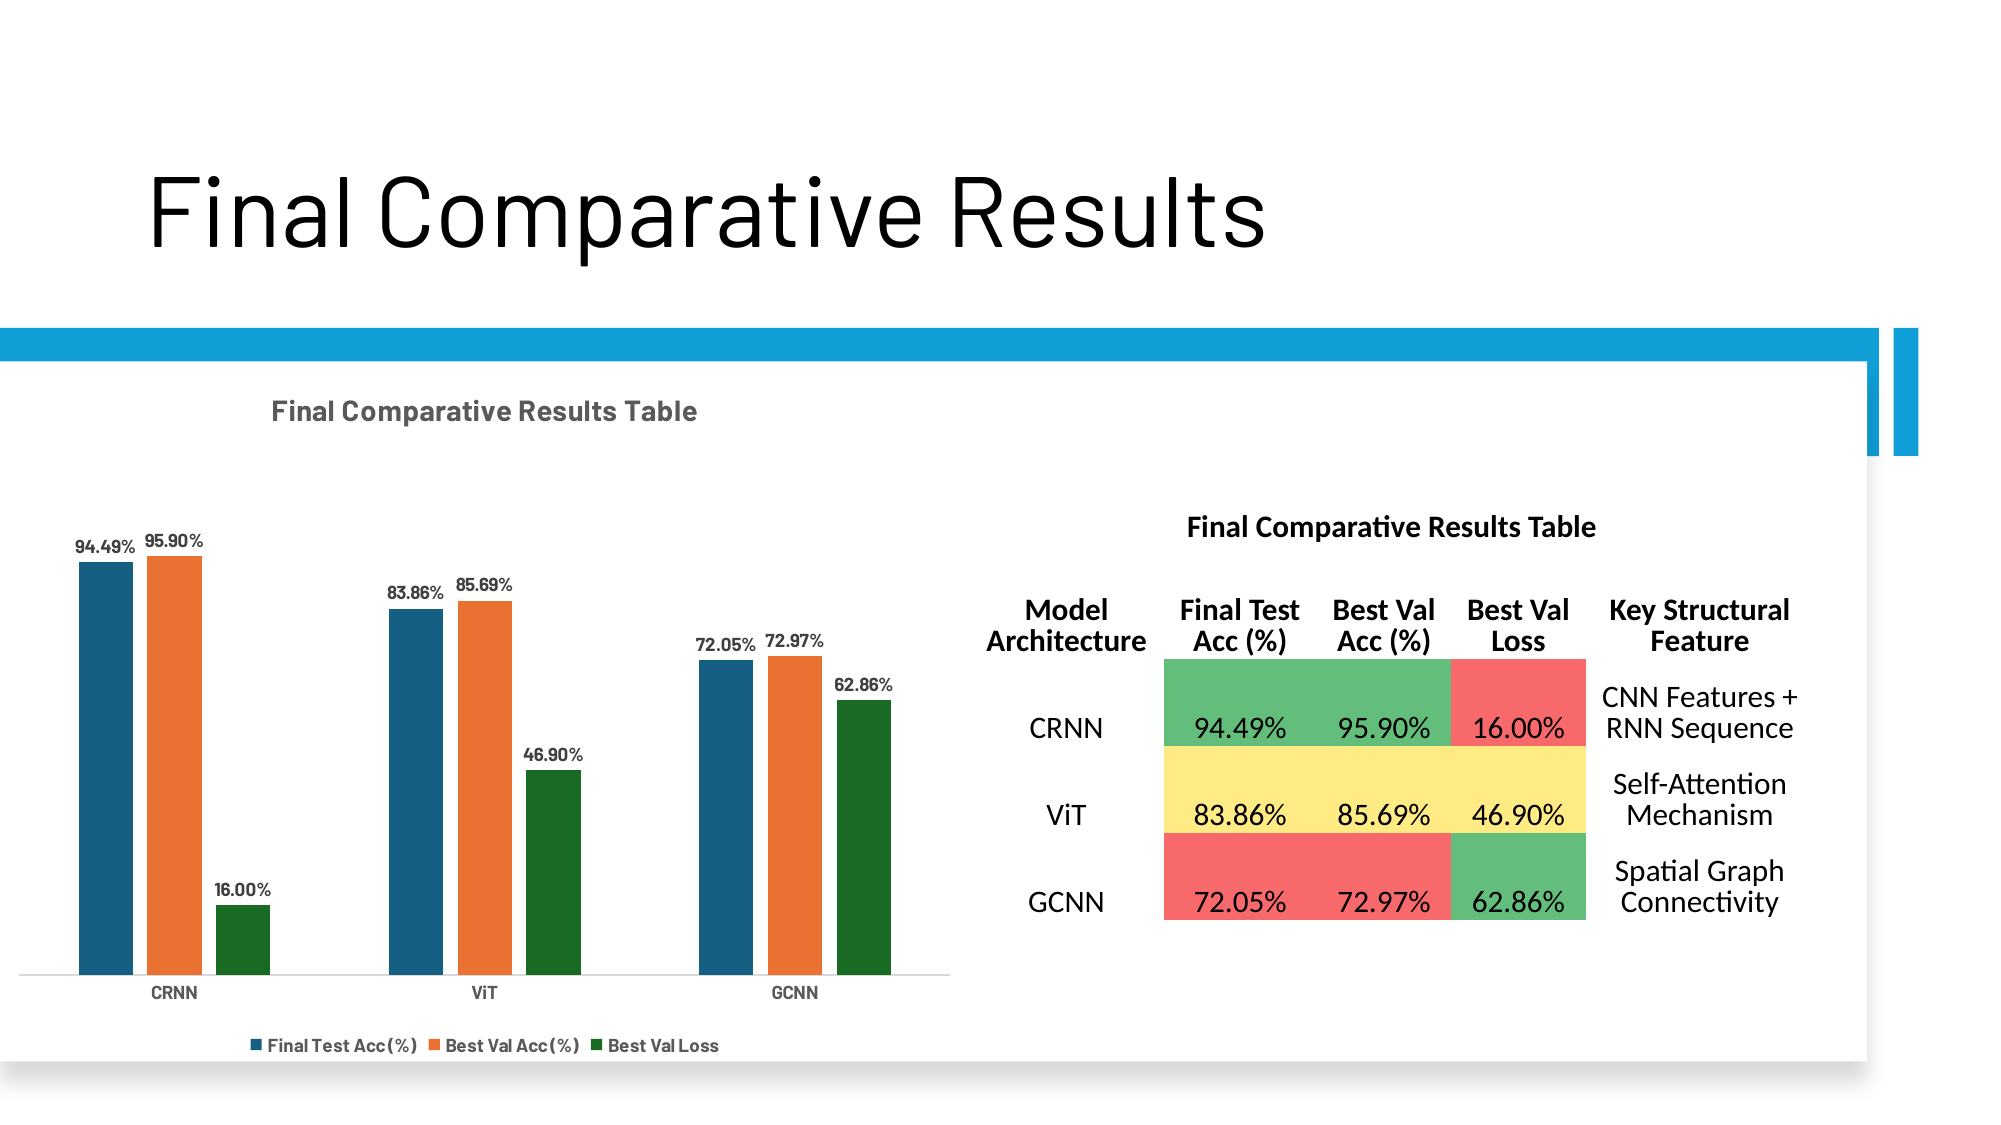

# Final Comparative Results

### Chart: Final Comparative Results Table

| Category | Final Test Acc (%) | Best Val Acc (%) | Best Val Loss |
|---|---|---|---|
| CRNN | 0.9449 | 0.959 | 0.16 |
| ViT | 0.8386 | 0.8569 | 0.469 |
| GCNN | 0.7205 | 0.7297 | 0.6286 |

| Final Comparative Results Table |  |  |  |  |
| --- | --- | --- | --- | --- |
| Model Architecture | Final Test Acc (%) | Best Val Acc (%) | Best Val Loss | Key Structural Feature |
| CRNN | 94.49% | 95.90% | 16.00% | CNN Features + RNN Sequence |
| ViT | 83.86% | 85.69% | 46.90% | Self-Attention Mechanism |
| GCNN | 72.05% | 72.97% | 62.86% | Spatial Graph Connectivity |